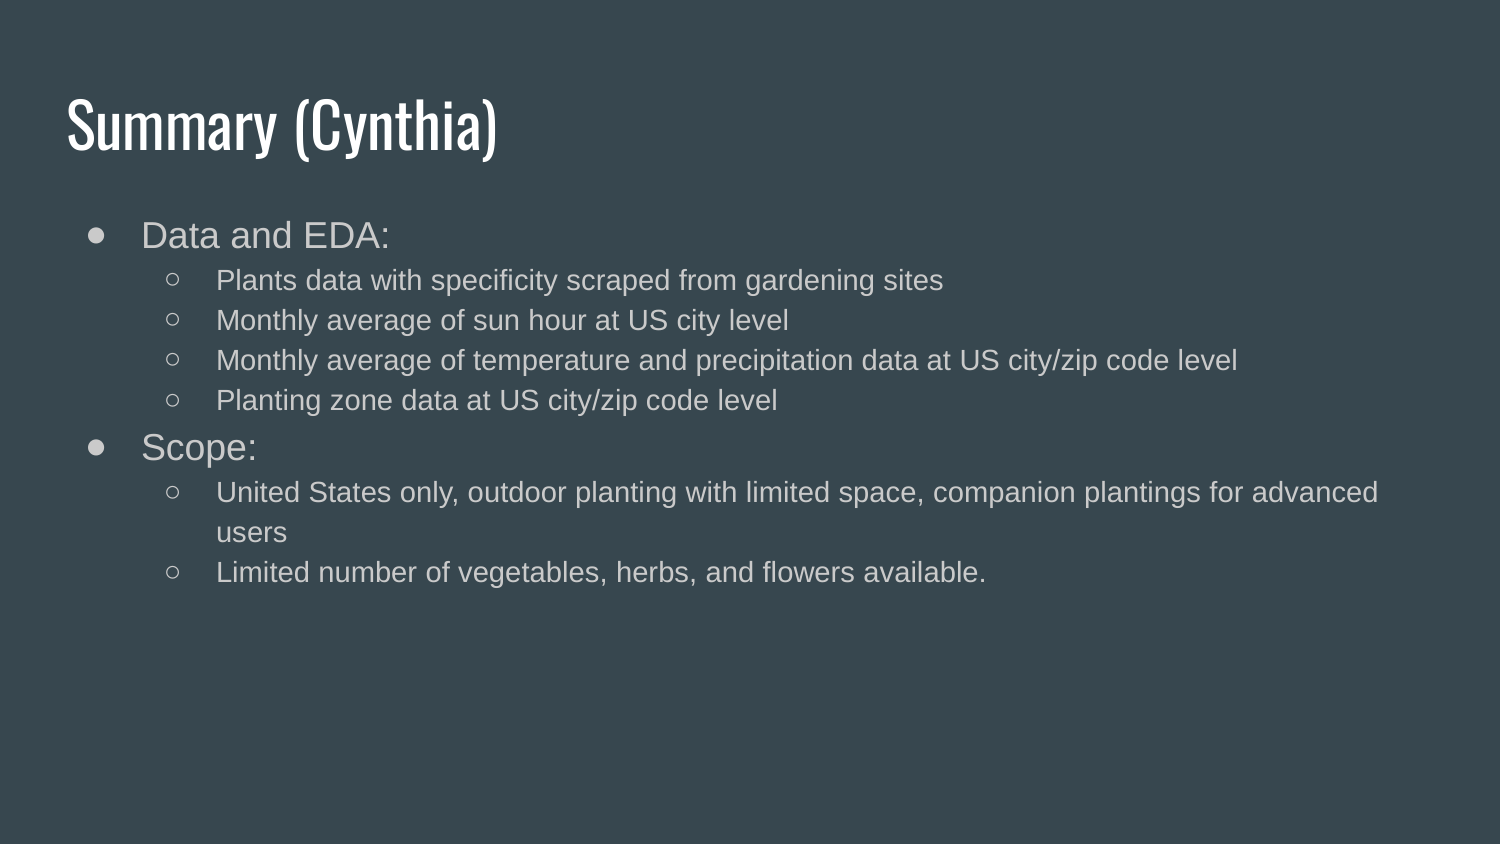

# Summary (Cynthia)
Data and EDA:
Plants data with specificity scraped from gardening sites
Monthly average of sun hour at US city level
Monthly average of temperature and precipitation data at US city/zip code level
Planting zone data at US city/zip code level
Scope:
United States only, outdoor planting with limited space, companion plantings for advanced users
Limited number of vegetables, herbs, and flowers available.